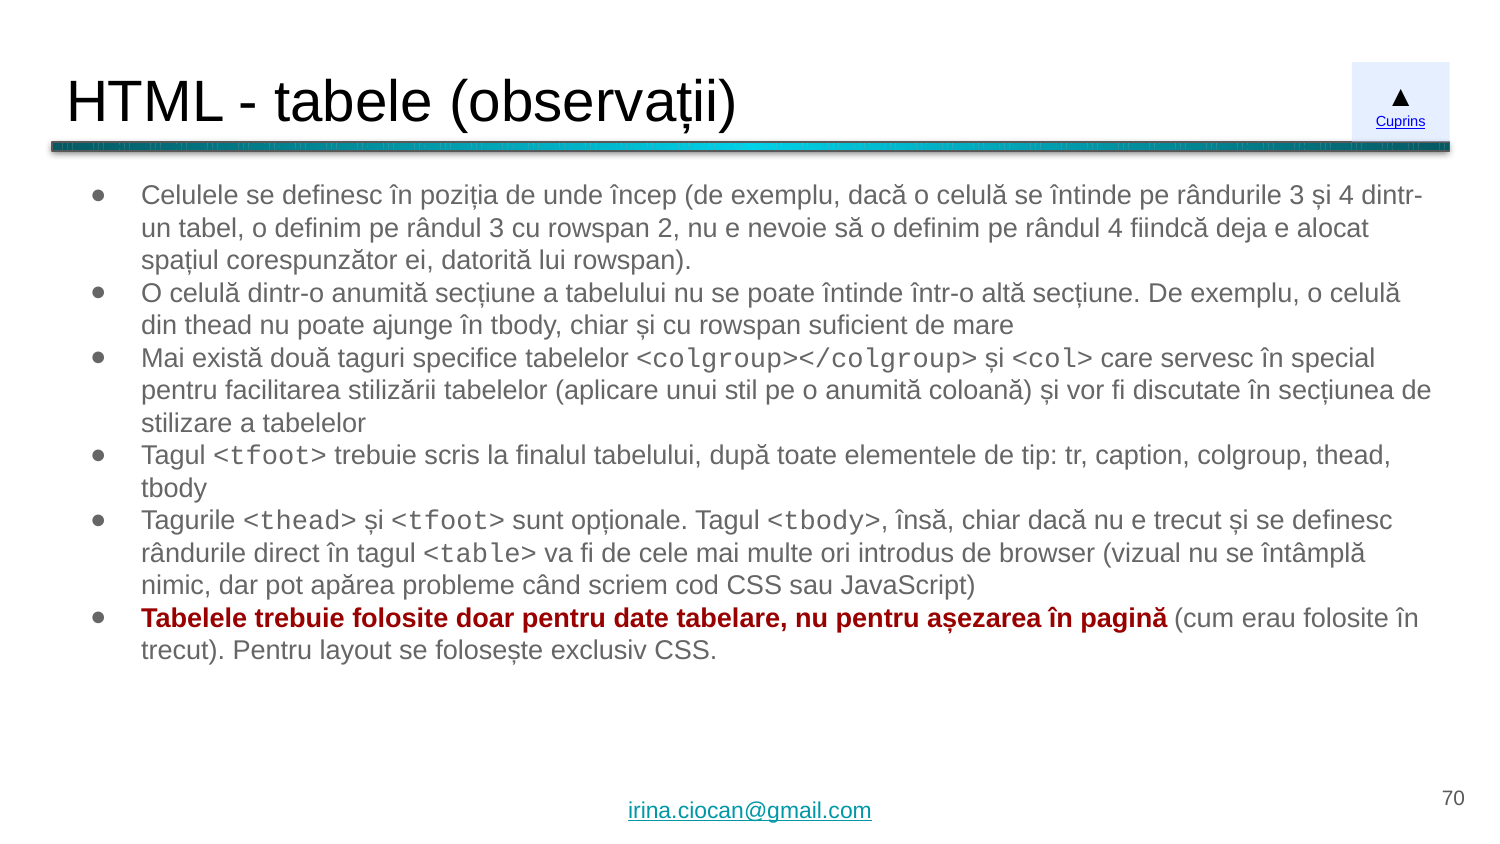

# HTML - tabele (observații)
▲
Cuprins

Celulele se definesc în poziția de unde încep (de exemplu, dacă o celulă se întinde pe rândurile 3 și 4 dintr-un tabel, o definim pe rândul 3 cu rowspan 2, nu e nevoie să o definim pe rândul 4 fiindcă deja e alocat spațiul corespunzător ei, datorită lui rowspan).
O celulă dintr-o anumită secțiune a tabelului nu se poate întinde într-o altă secțiune. De exemplu, o celulă din thead nu poate ajunge în tbody, chiar și cu rowspan suficient de mare
Mai există două taguri specifice tabelelor <colgroup></colgroup> și <col> care servesc în special pentru facilitarea stilizării tabelelor (aplicare unui stil pe o anumită coloană) și vor fi discutate în secțiunea de stilizare a tabelelor
Tagul <tfoot> trebuie scris la finalul tabelului, după toate elementele de tip: tr, caption, colgroup, thead, tbody
Tagurile <thead> și <tfoot> sunt opționale. Tagul <tbody>, însă, chiar dacă nu e trecut și se definesc rândurile direct în tagul <table> va fi de cele mai multe ori introdus de browser (vizual nu se întâmplă nimic, dar pot apărea probleme când scriem cod CSS sau JavaScript)
Tabelele trebuie folosite doar pentru date tabelare, nu pentru așezarea în pagină (cum erau folosite în trecut). Pentru layout se folosește exclusiv CSS.

70
irina.ciocan@gmail.com